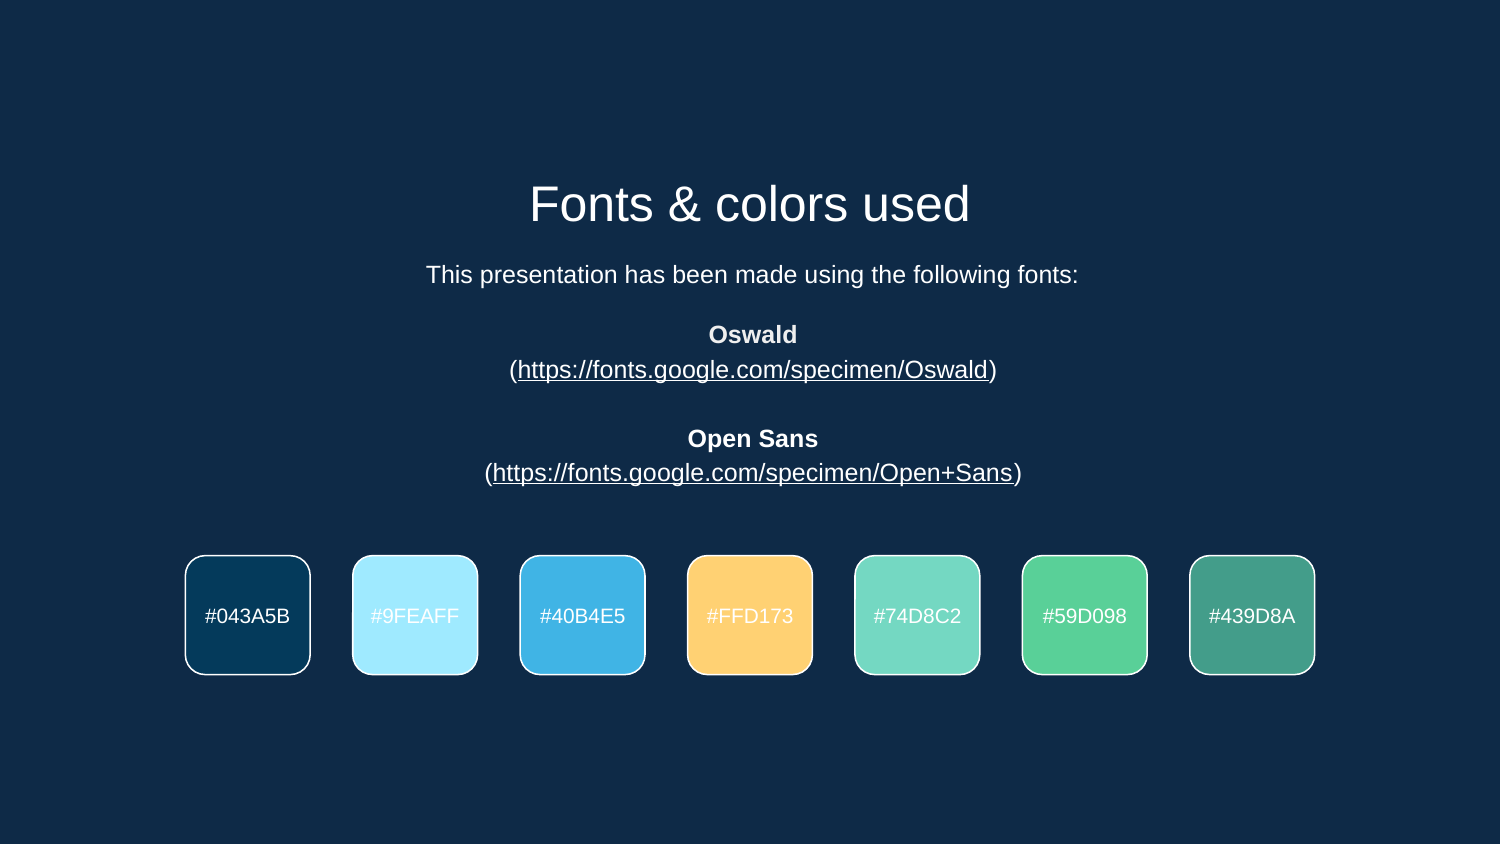

Fonts & colors used
This presentation has been made using the following fonts:

Oswald
(https://fonts.google.com/specimen/Oswald)

Open Sans
(https://fonts.google.com/specimen/Open+Sans)

#043A5B

#9FEAFF

#40B4E5

#FFD173

#74D8C2

#59D098

#439D8A